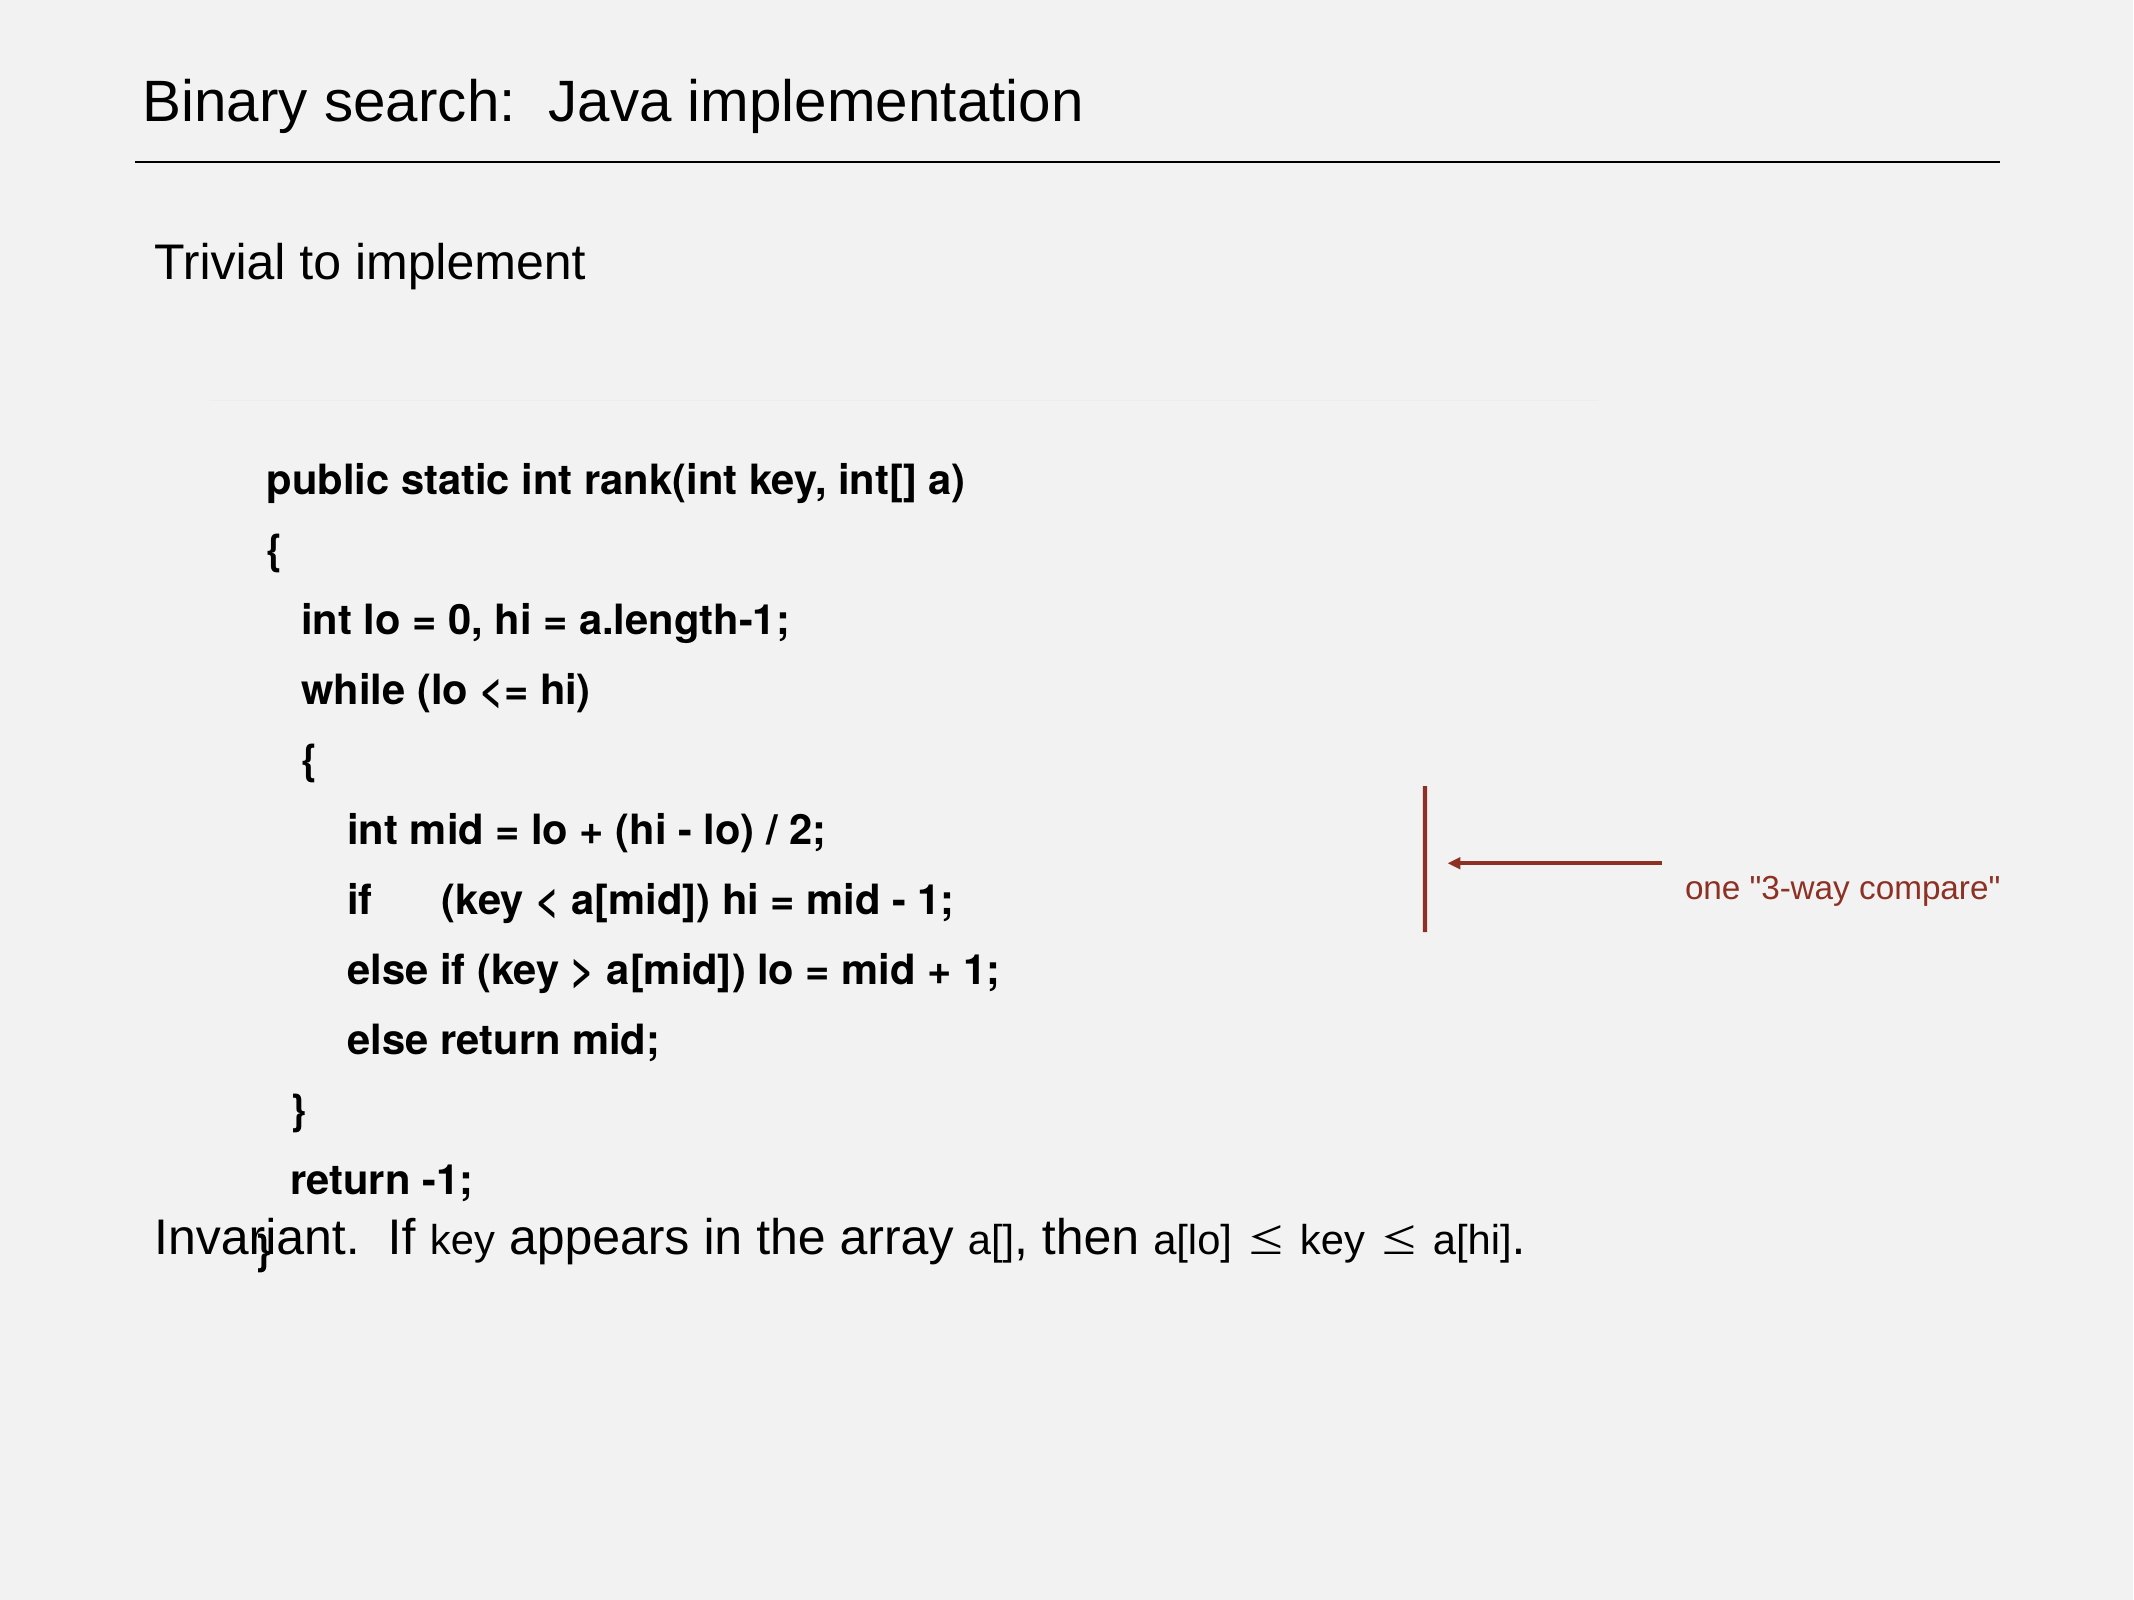

# Binary search:  Java implementation
Trivial to implement
Invariant.  If key appears in the array a[], then a[lo] ≤ key ≤ a[hi].
  public static int rank(int key, int[] a)
  {
     int lo = 0, hi = a.length-1;
     while (lo <= hi)
     {
         int mid = lo + (hi - lo) / 2;
         if      (key < a[mid]) hi = mid - 1;
         else if (key > a[mid]) lo = mid + 1;
         else return mid;
    }
    return -1;
 }

one "3-way compare"

26